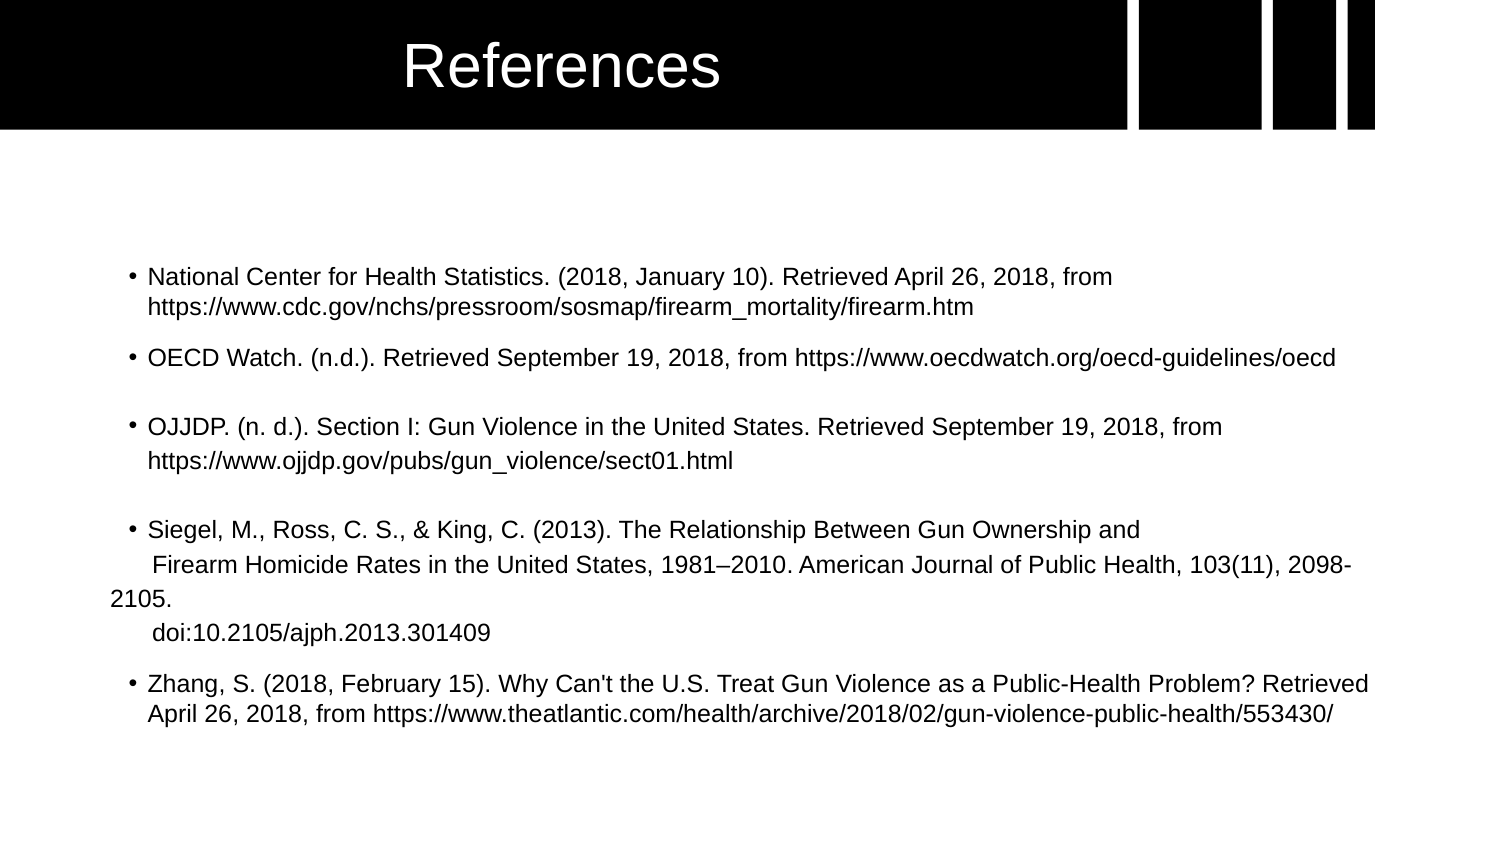

References
National Center for Health Statistics. (2018, January 10). Retrieved April 26, 2018, from https://www.cdc.gov/nchs/pressroom/sosmap/firearm_mortality/firearm.htm
OECD Watch. (n.d.). Retrieved September 19, 2018, from https://www.oecdwatch.org/oecd-guidelines/oecd

OJJDP. (n. d.). Section I: Gun Violence in the United States. Retrieved September 19, 2018, from https://www.ojjdp.gov/pubs/gun_violence/sect01.html

Siegel, M., Ross, C. S., & King, C. (2013). The Relationship Between Gun Ownership and
      Firearm Homicide Rates in the United States, 1981–2010. American Journal of Public Health, 103(11), 2098-2105.
      doi:10.2105/ajph.2013.301409
Zhang, S. (2018, February 15). Why Can't the U.S. Treat Gun Violence as a Public-Health Problem? Retrieved April 26, 2018, from https://www.theatlantic.com/health/archive/2018/02/gun-violence-public-health/553430/